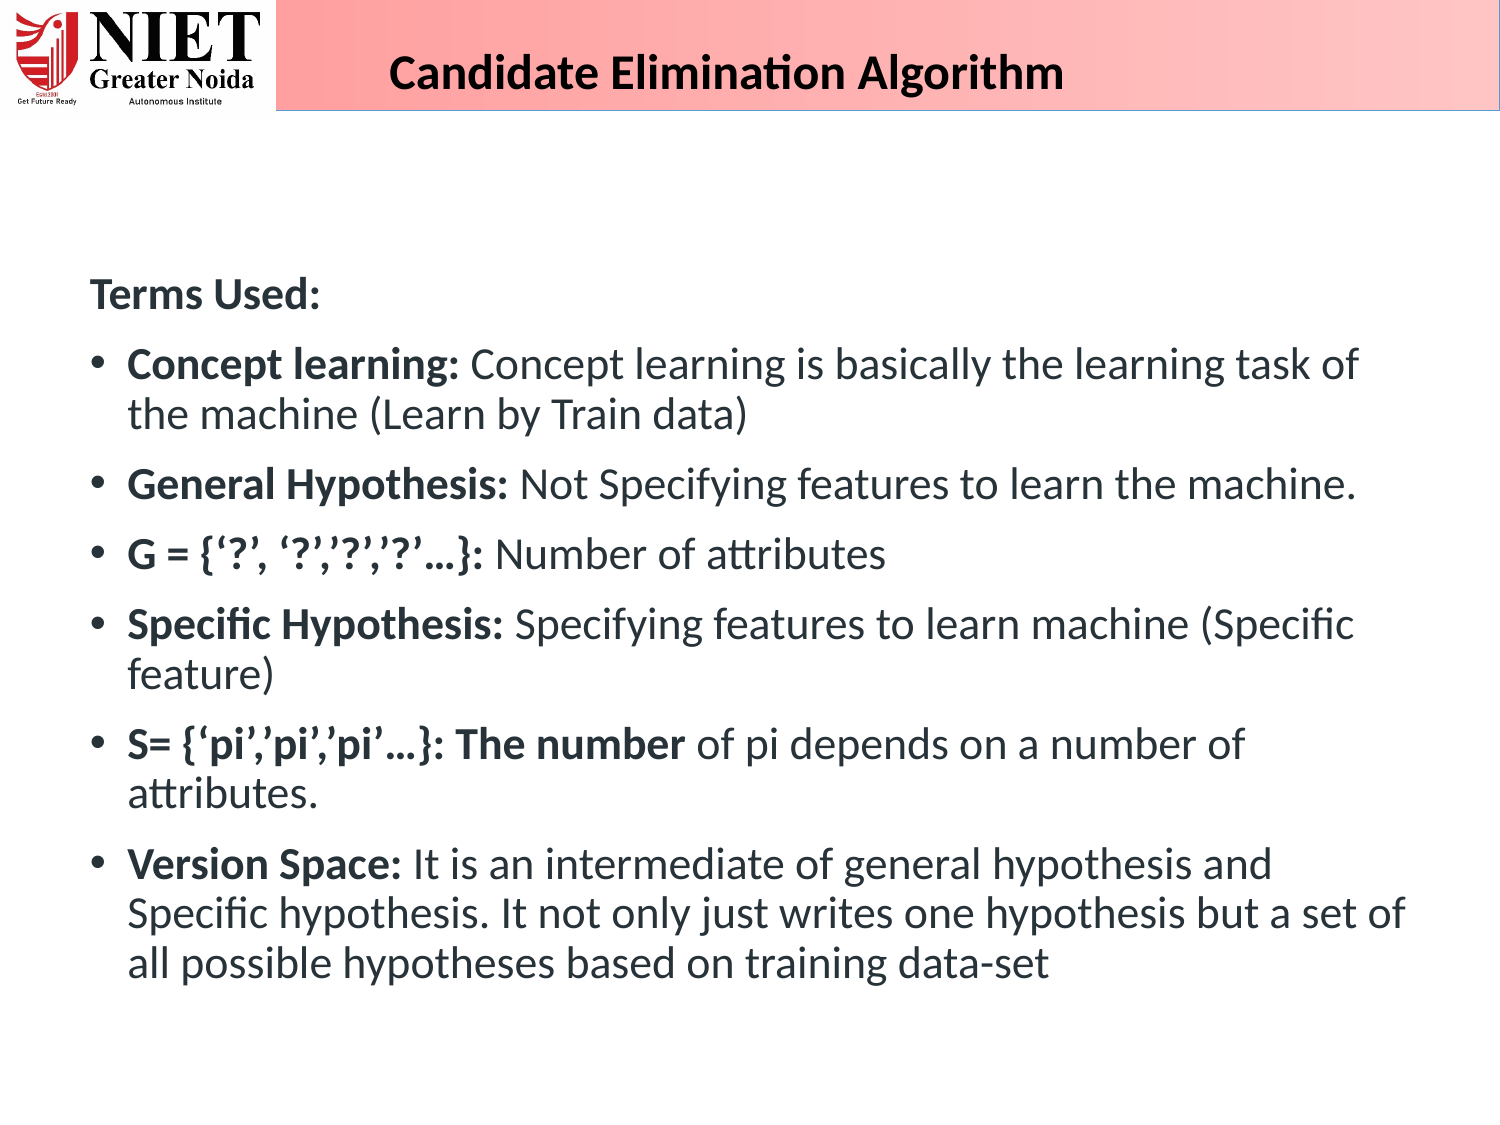

Candidate Elimination Algorithm
Terms Used:
Concept learning: Concept learning is basically the learning task of the machine (Learn by Train data)
General Hypothesis: Not Specifying features to learn the machine.
G = {‘?’, ‘?’,’?’,’?’…}: Number of attributes
Specific Hypothesis: Specifying features to learn machine (Specific feature)
S= {‘pi’,’pi’,’pi’…}: The number of pi depends on a number of attributes.
Version Space: It is an intermediate of general hypothesis and Specific hypothesis. It not only just writes one hypothesis but a set of all possible hypotheses based on training data-set